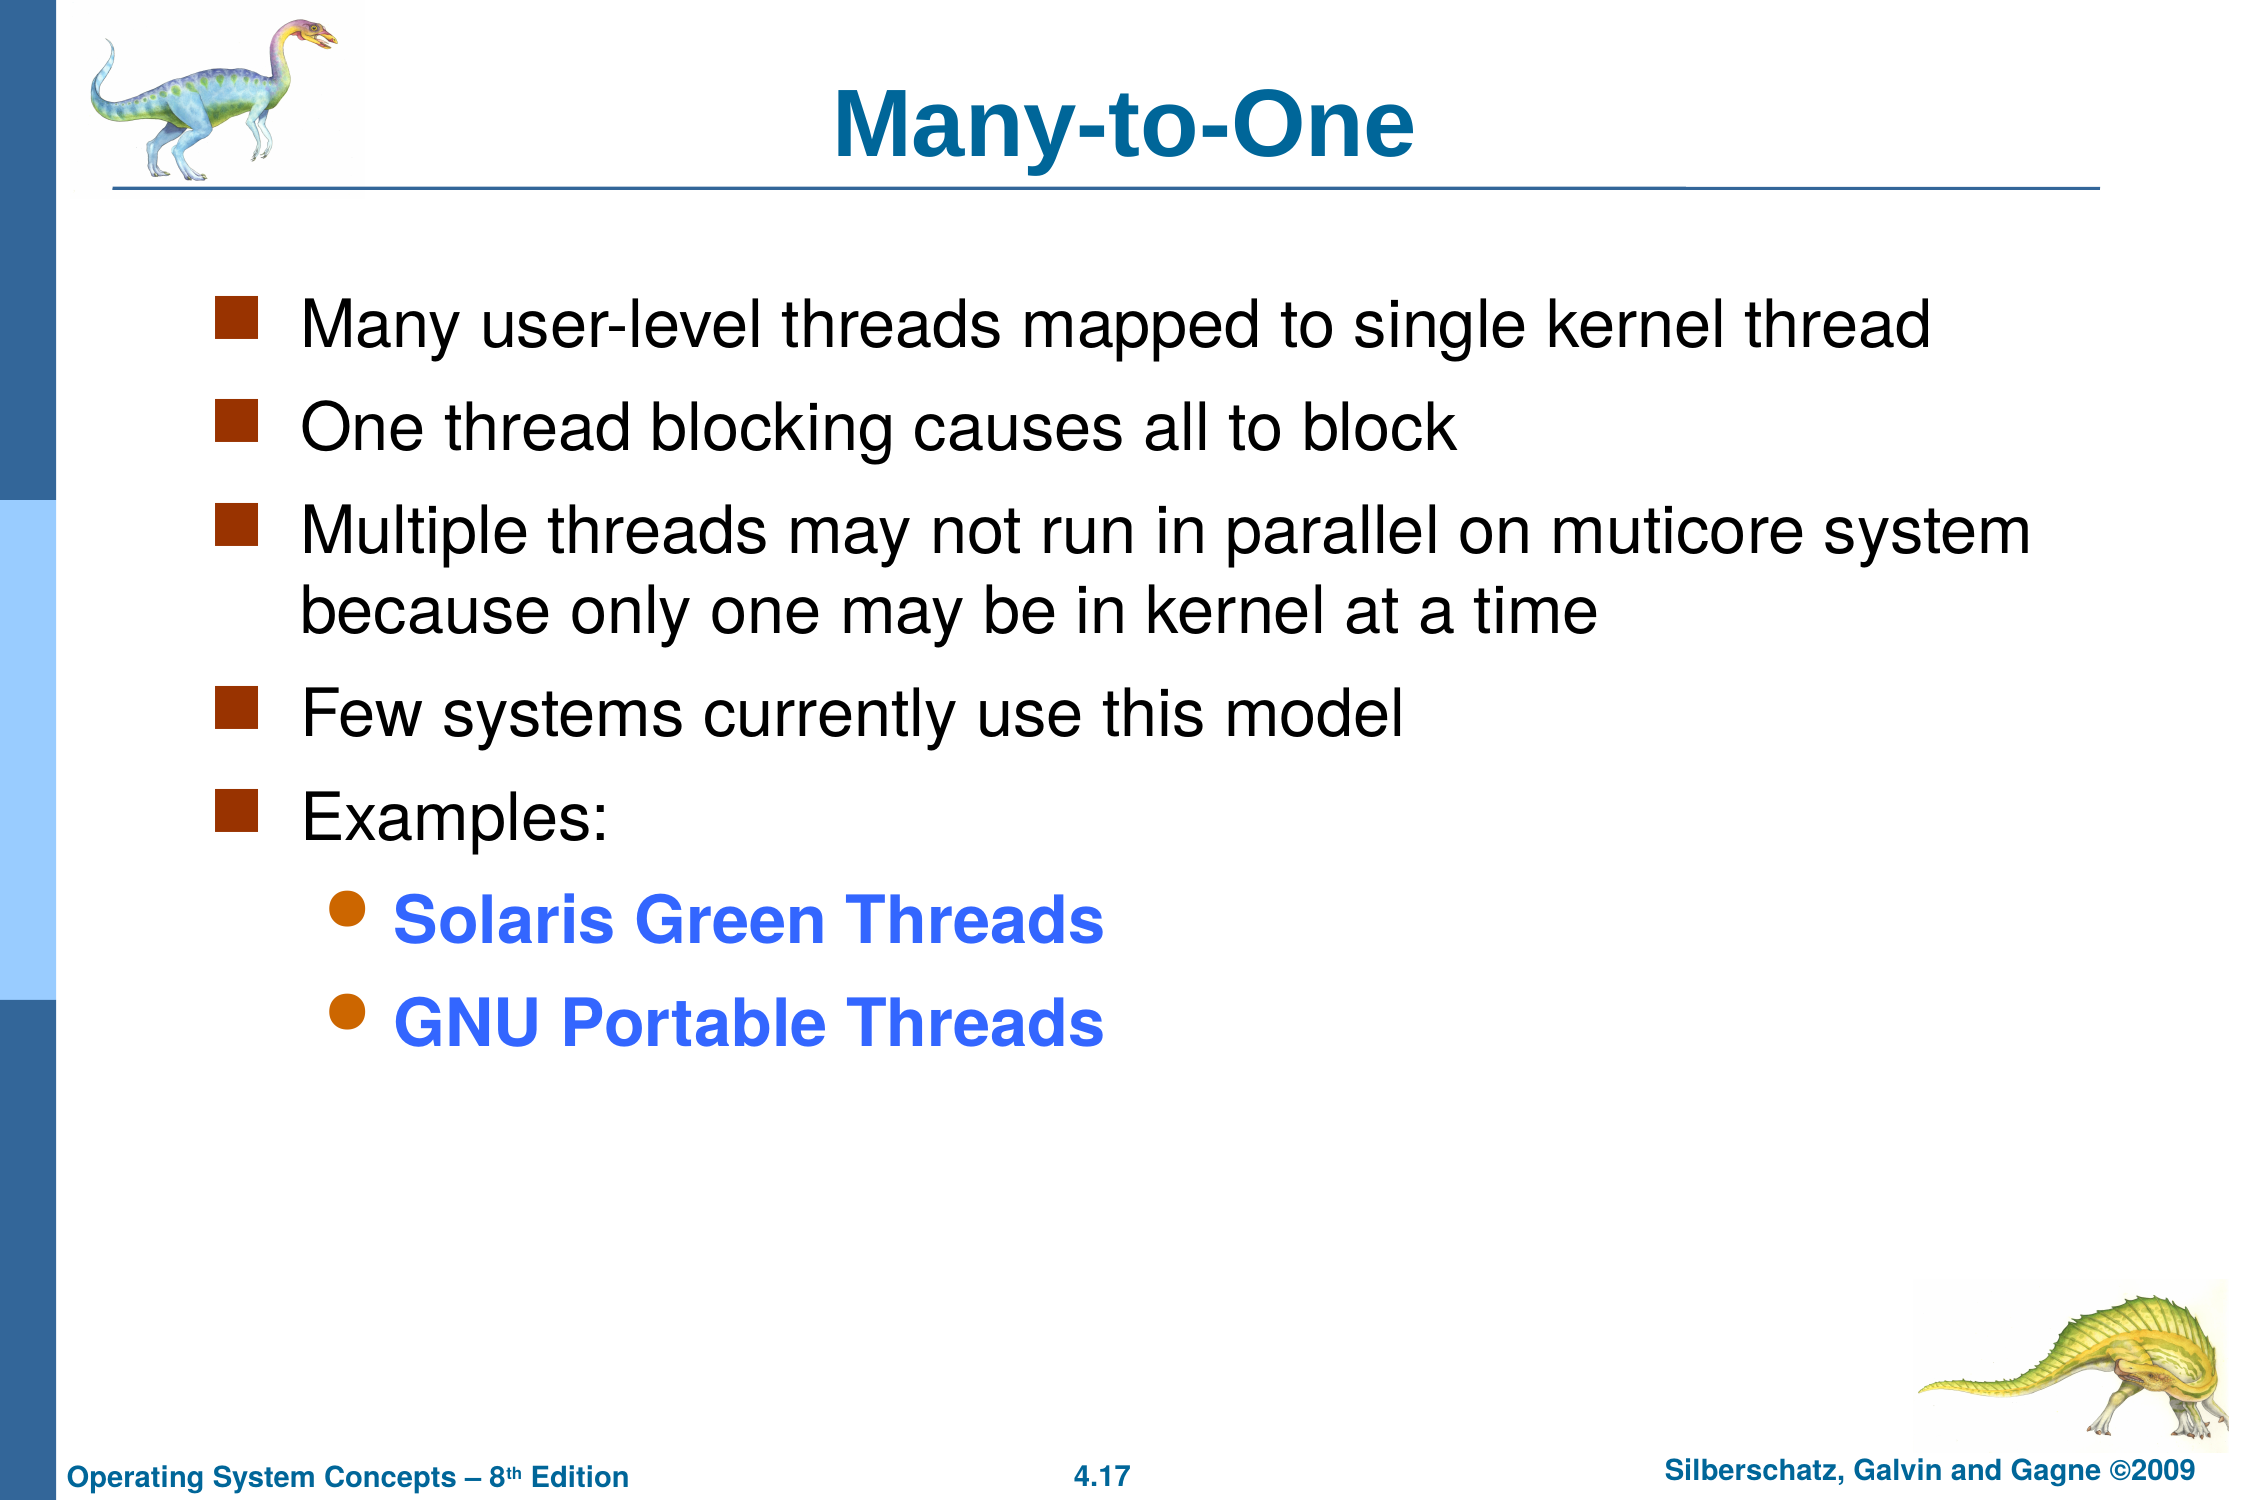

# Many-to-One
Many user-level threads mapped to single kernel thread
One thread blocking causes all to block
Multiple threads may not run in parallel on muticore system because only one may be in kernel at a time
Few systems currently use this model
Examples:
Solaris Green Threads
GNU Portable Threads